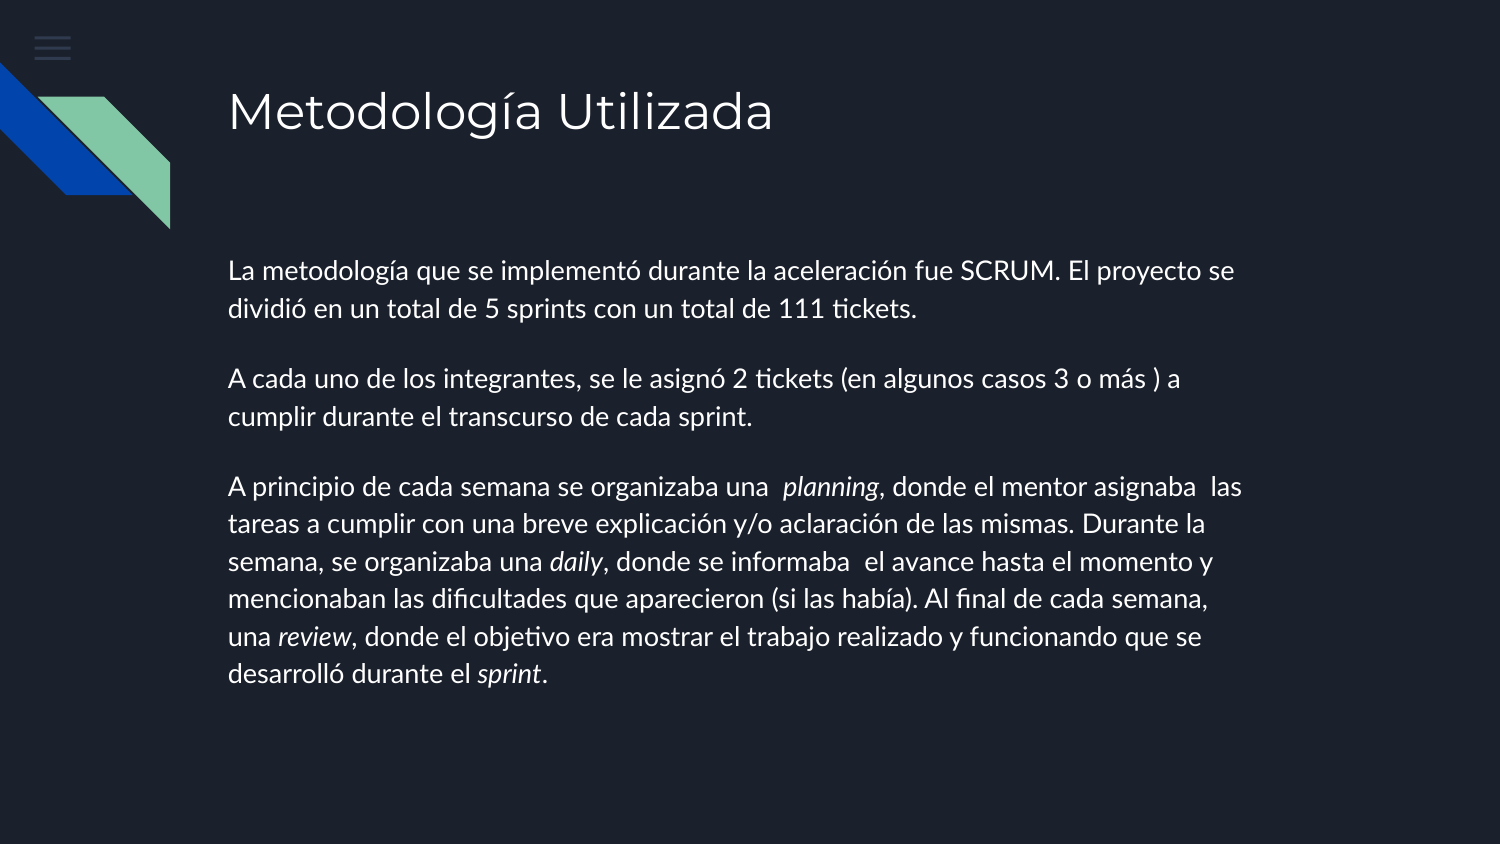

# Metodología Utilizada
La metodología que se implementó durante la aceleración fue SCRUM. El proyecto se dividió en un total de 5 sprints con un total de 111 tickets.
A cada uno de los integrantes, se le asignó 2 tickets (en algunos casos 3 o más ) a cumplir durante el transcurso de cada sprint.
A principio de cada semana se organizaba una  planning, donde el mentor asignaba  las tareas a cumplir con una breve explicación y/o aclaración de las mismas. Durante la semana, se organizaba una daily, donde se informaba  el avance hasta el momento y mencionaban las dificultades que aparecieron (si las había). Al final de cada semana, una review, donde el objetivo era mostrar el trabajo realizado y funcionando que se desarrolló durante el sprint.